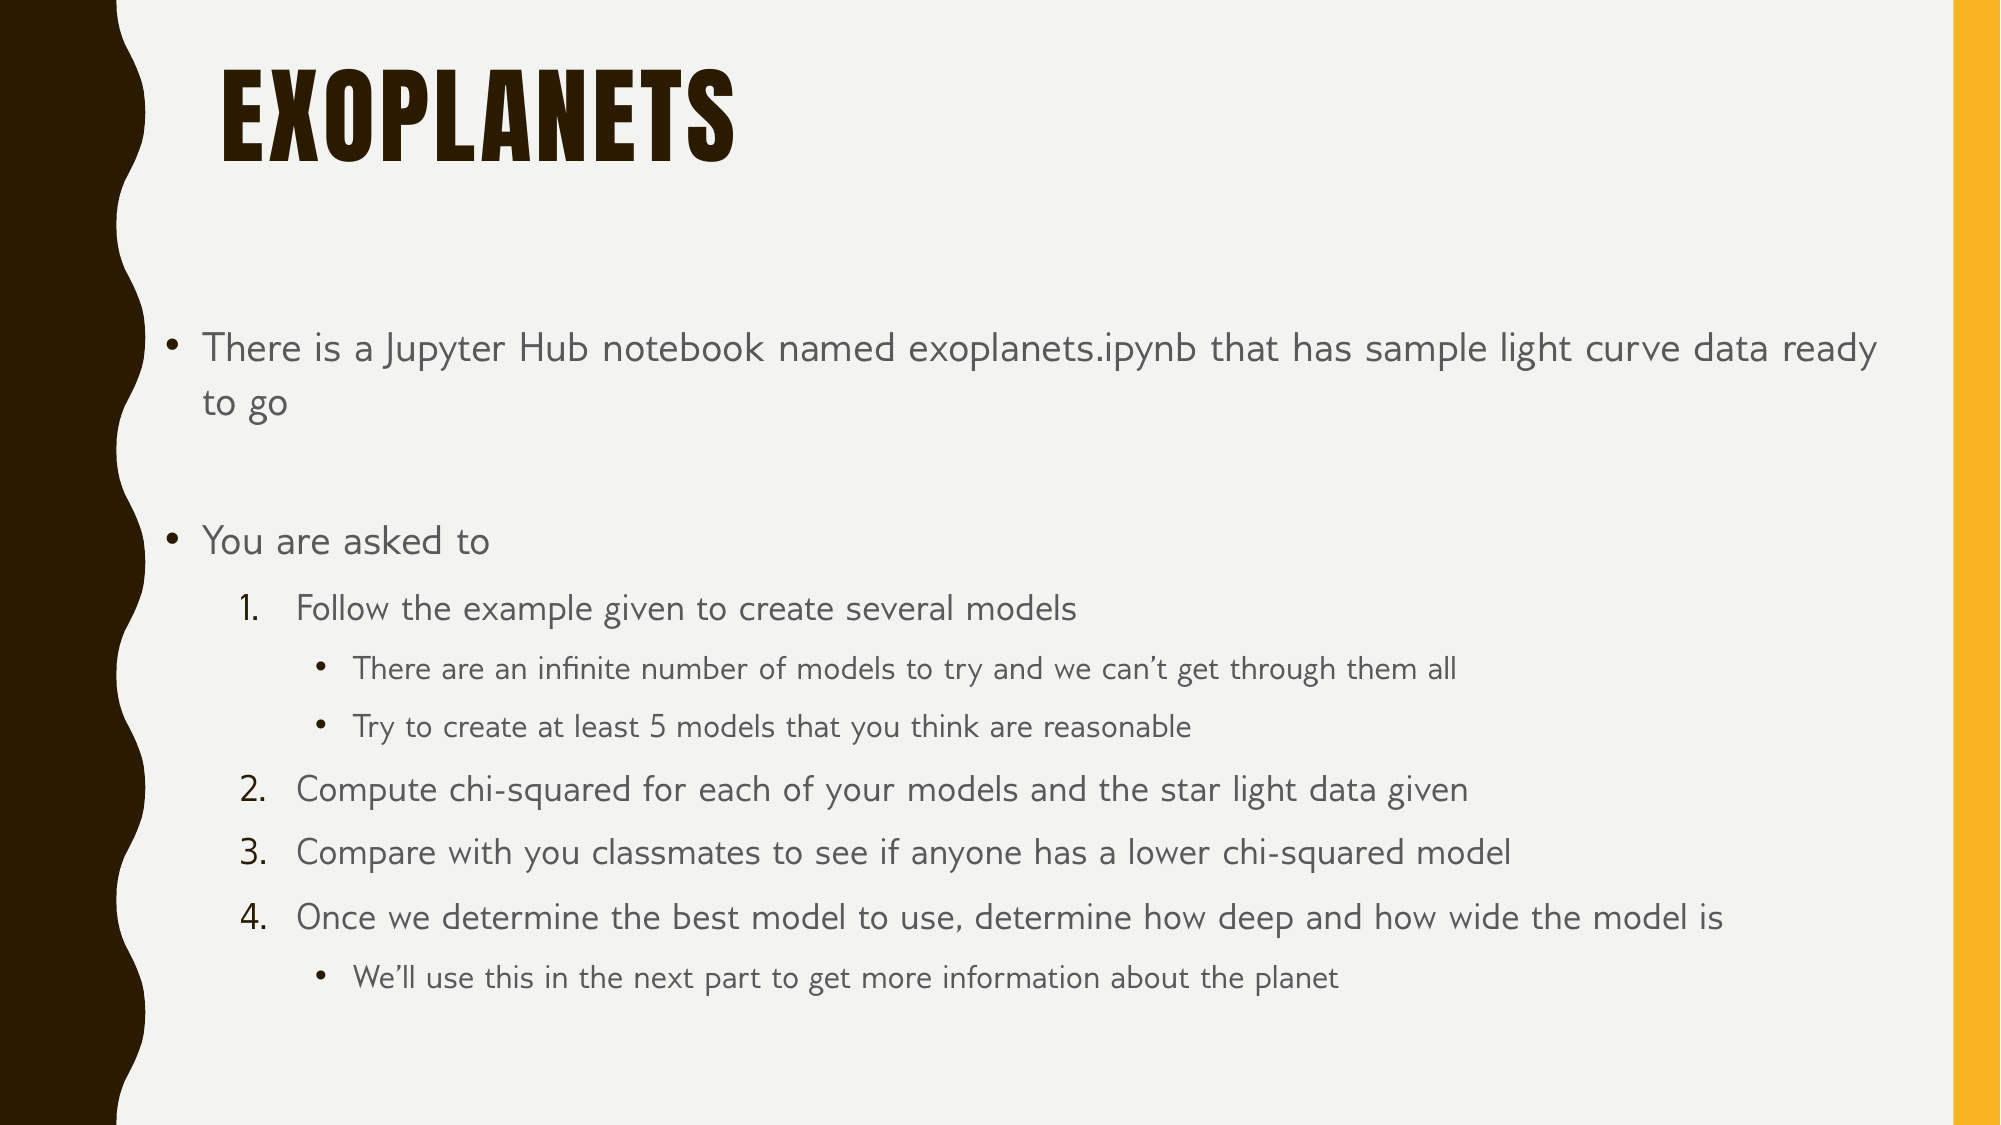

# Exoplanets
There is a Jupyter Hub notebook named exoplanets.ipynb that has sample light curve data ready to go

You are asked to
Follow the example given to create several models
There are an infinite number of models to try and we can’t get through them all
Try to create at least 5 models that you think are reasonable
Compute chi-squared for each of your models and the star light data given
Compare with you classmates to see if anyone has a lower chi-squared model
Once we determine the best model to use, determine how deep and how wide the model is
We’ll use this in the next part to get more information about the planet